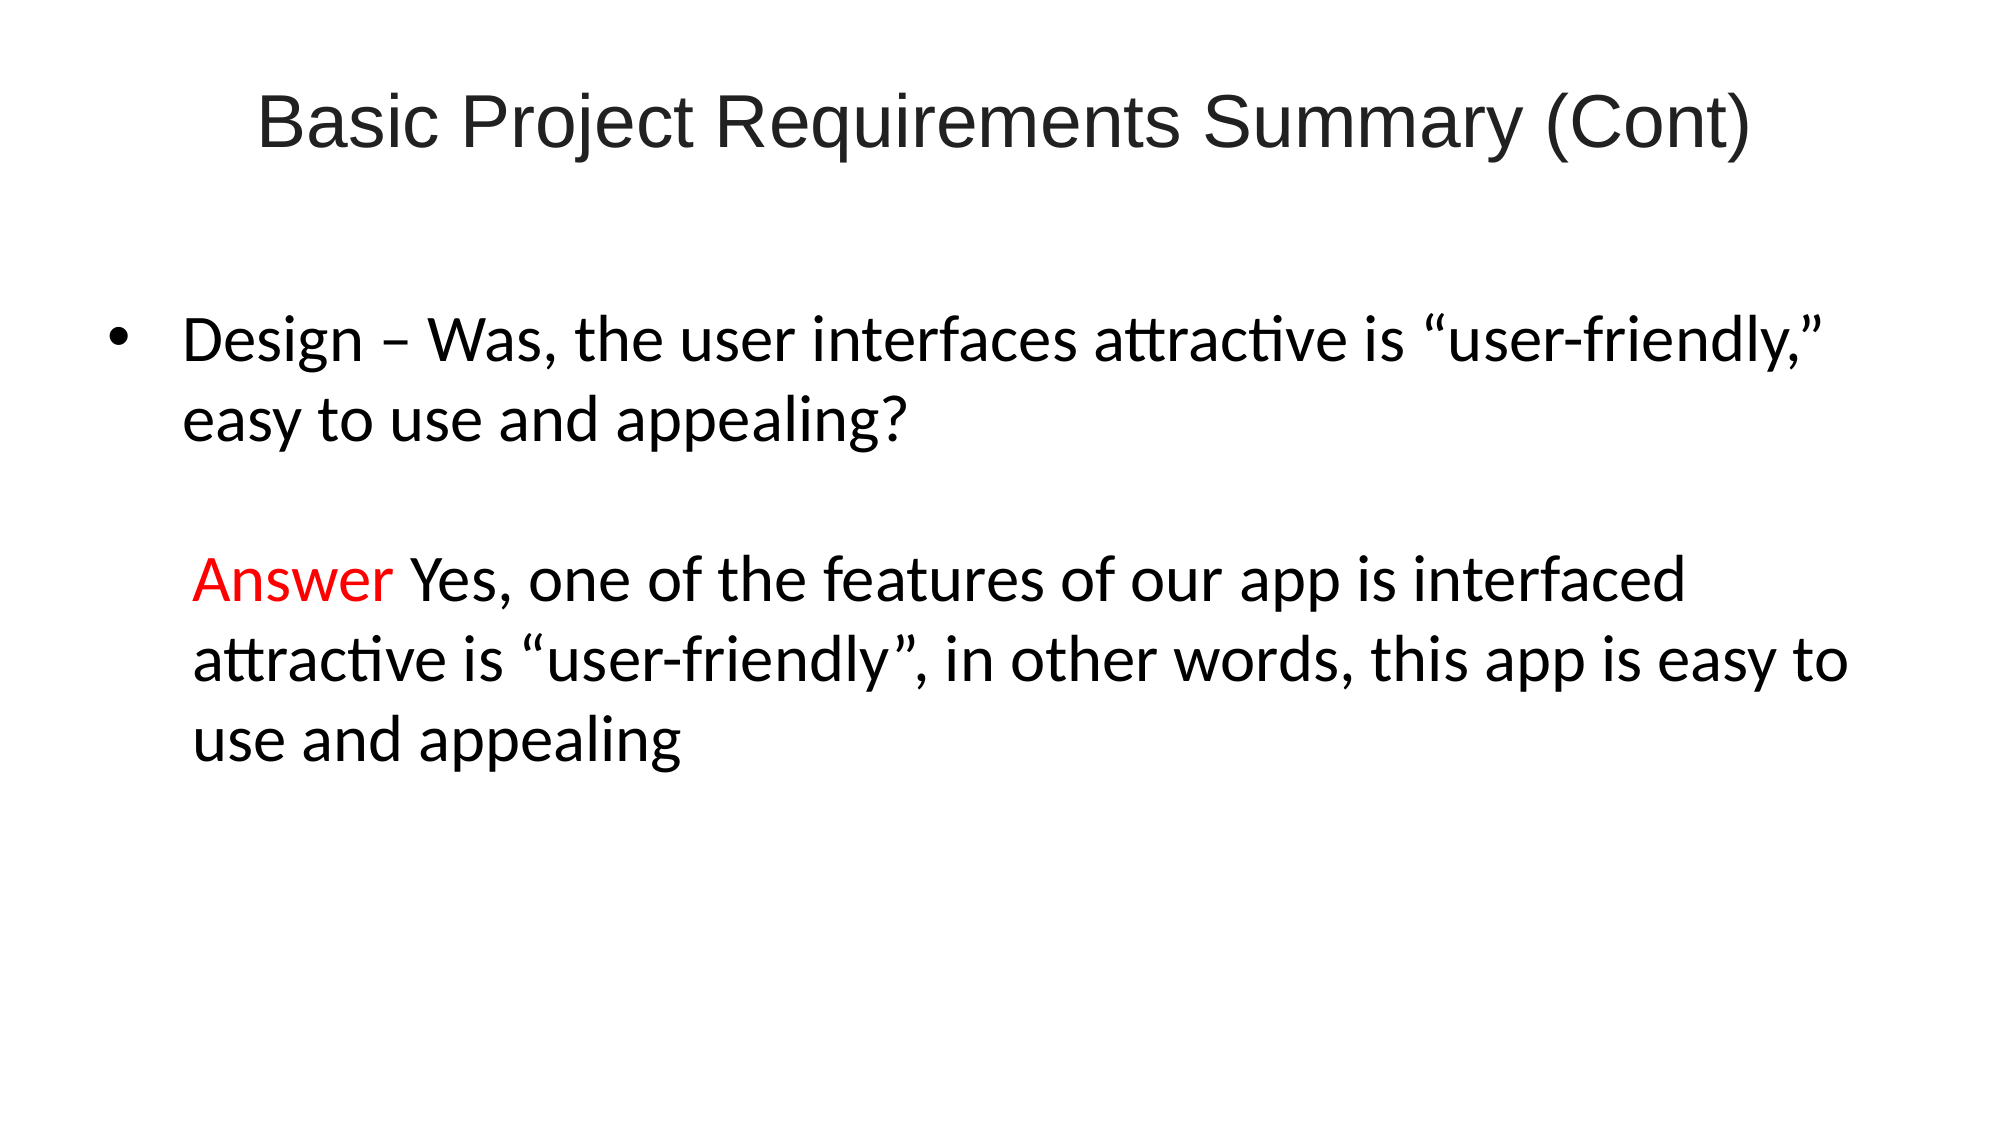

Basic Project Requirements Summary (Cont)
Design – Was, the user interfaces attractive is “user-friendly,” easy to use and appealing?

Answer Yes, one of the features of our app is interfaced attractive is “user-friendly”, in other words, this app is easy to use and appealing